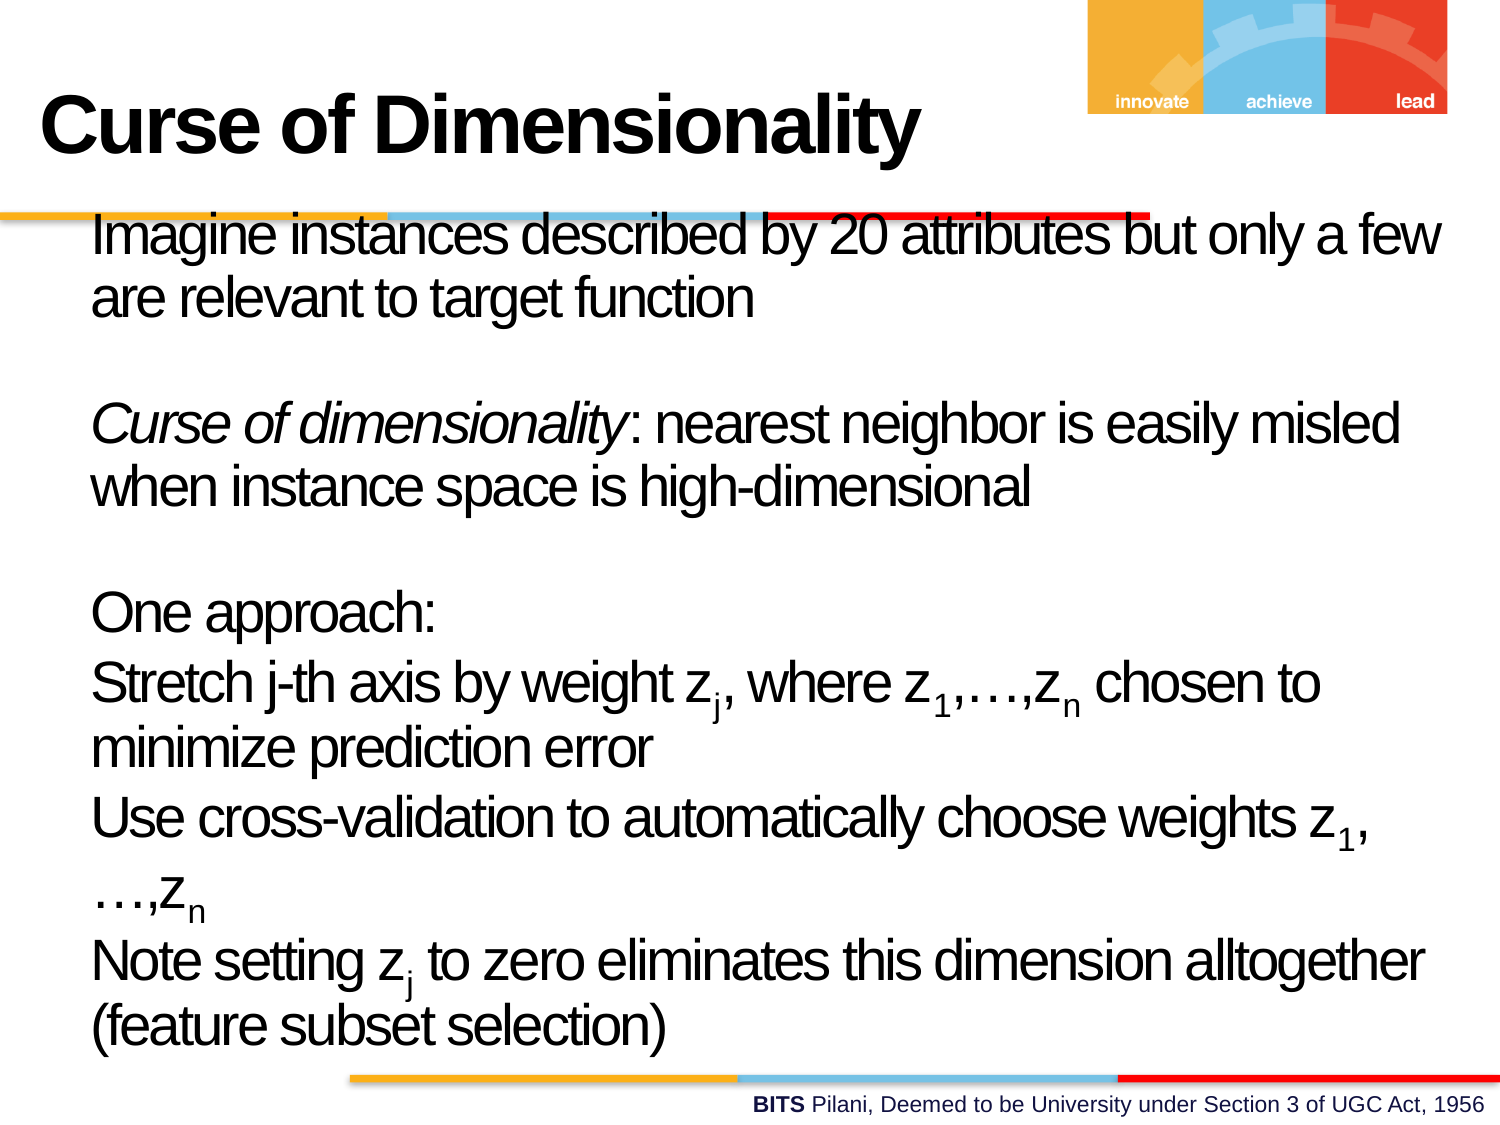

Curse of Dimensionality
Imagine instances described by 20 attributes but only a few are relevant to target function

Curse of dimensionality: nearest neighbor is easily misled when instance space is high-dimensional

One approach:
Stretch j-th axis by weight zj, where z1,…,zn chosen to minimize prediction error
Use cross-validation to automatically choose weights z1,…,zn
Note setting zj to zero eliminates this dimension alltogether (feature subset selection)